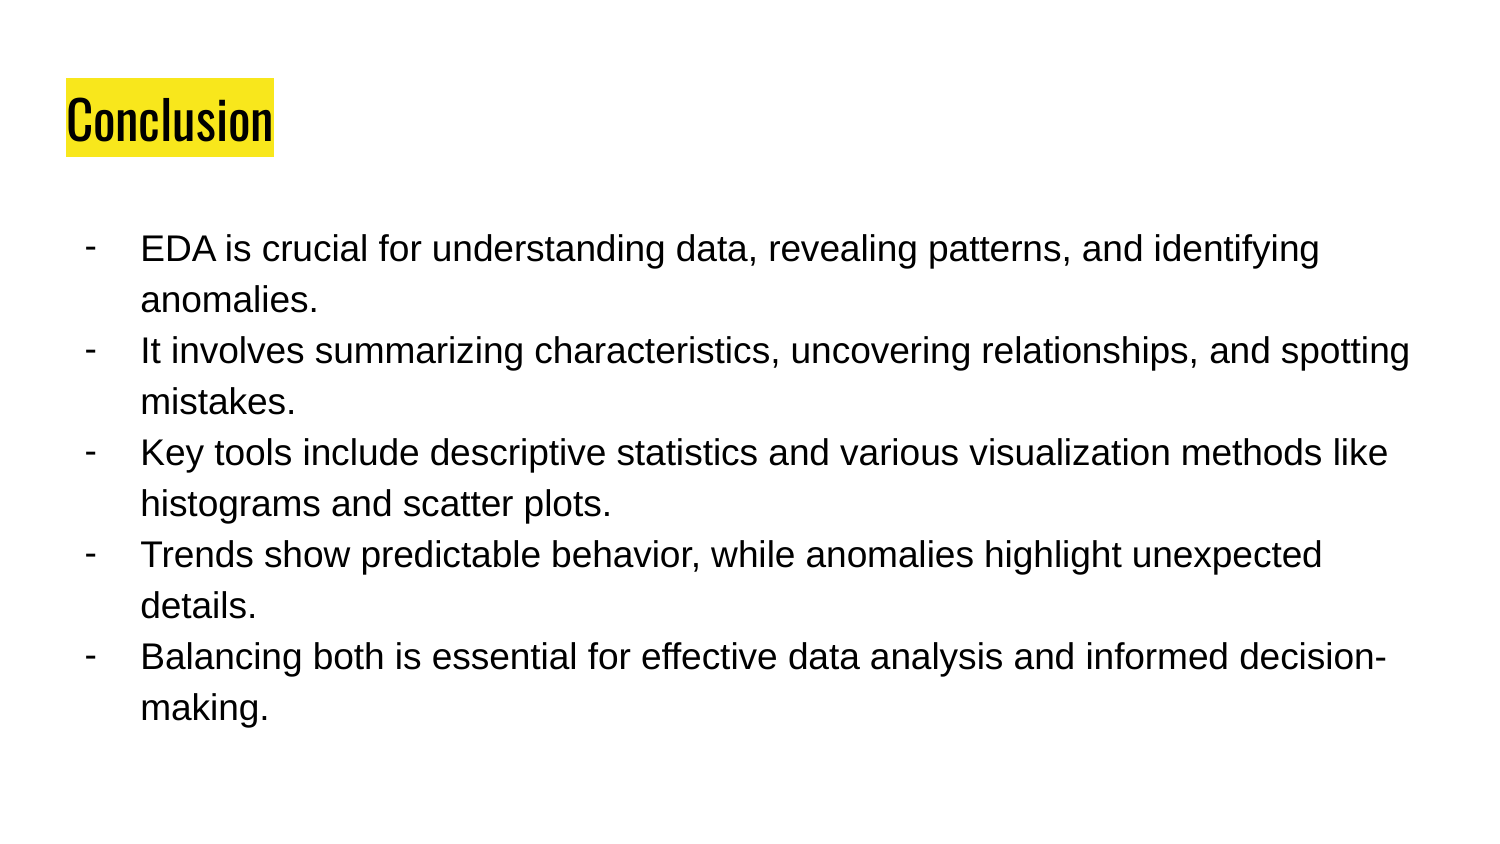

# Conclusion
EDA is crucial for understanding data, revealing patterns, and identifying anomalies.
It involves summarizing characteristics, uncovering relationships, and spotting mistakes.
Key tools include descriptive statistics and various visualization methods like histograms and scatter plots.
Trends show predictable behavior, while anomalies highlight unexpected details.
Balancing both is essential for effective data analysis and informed decision-making.